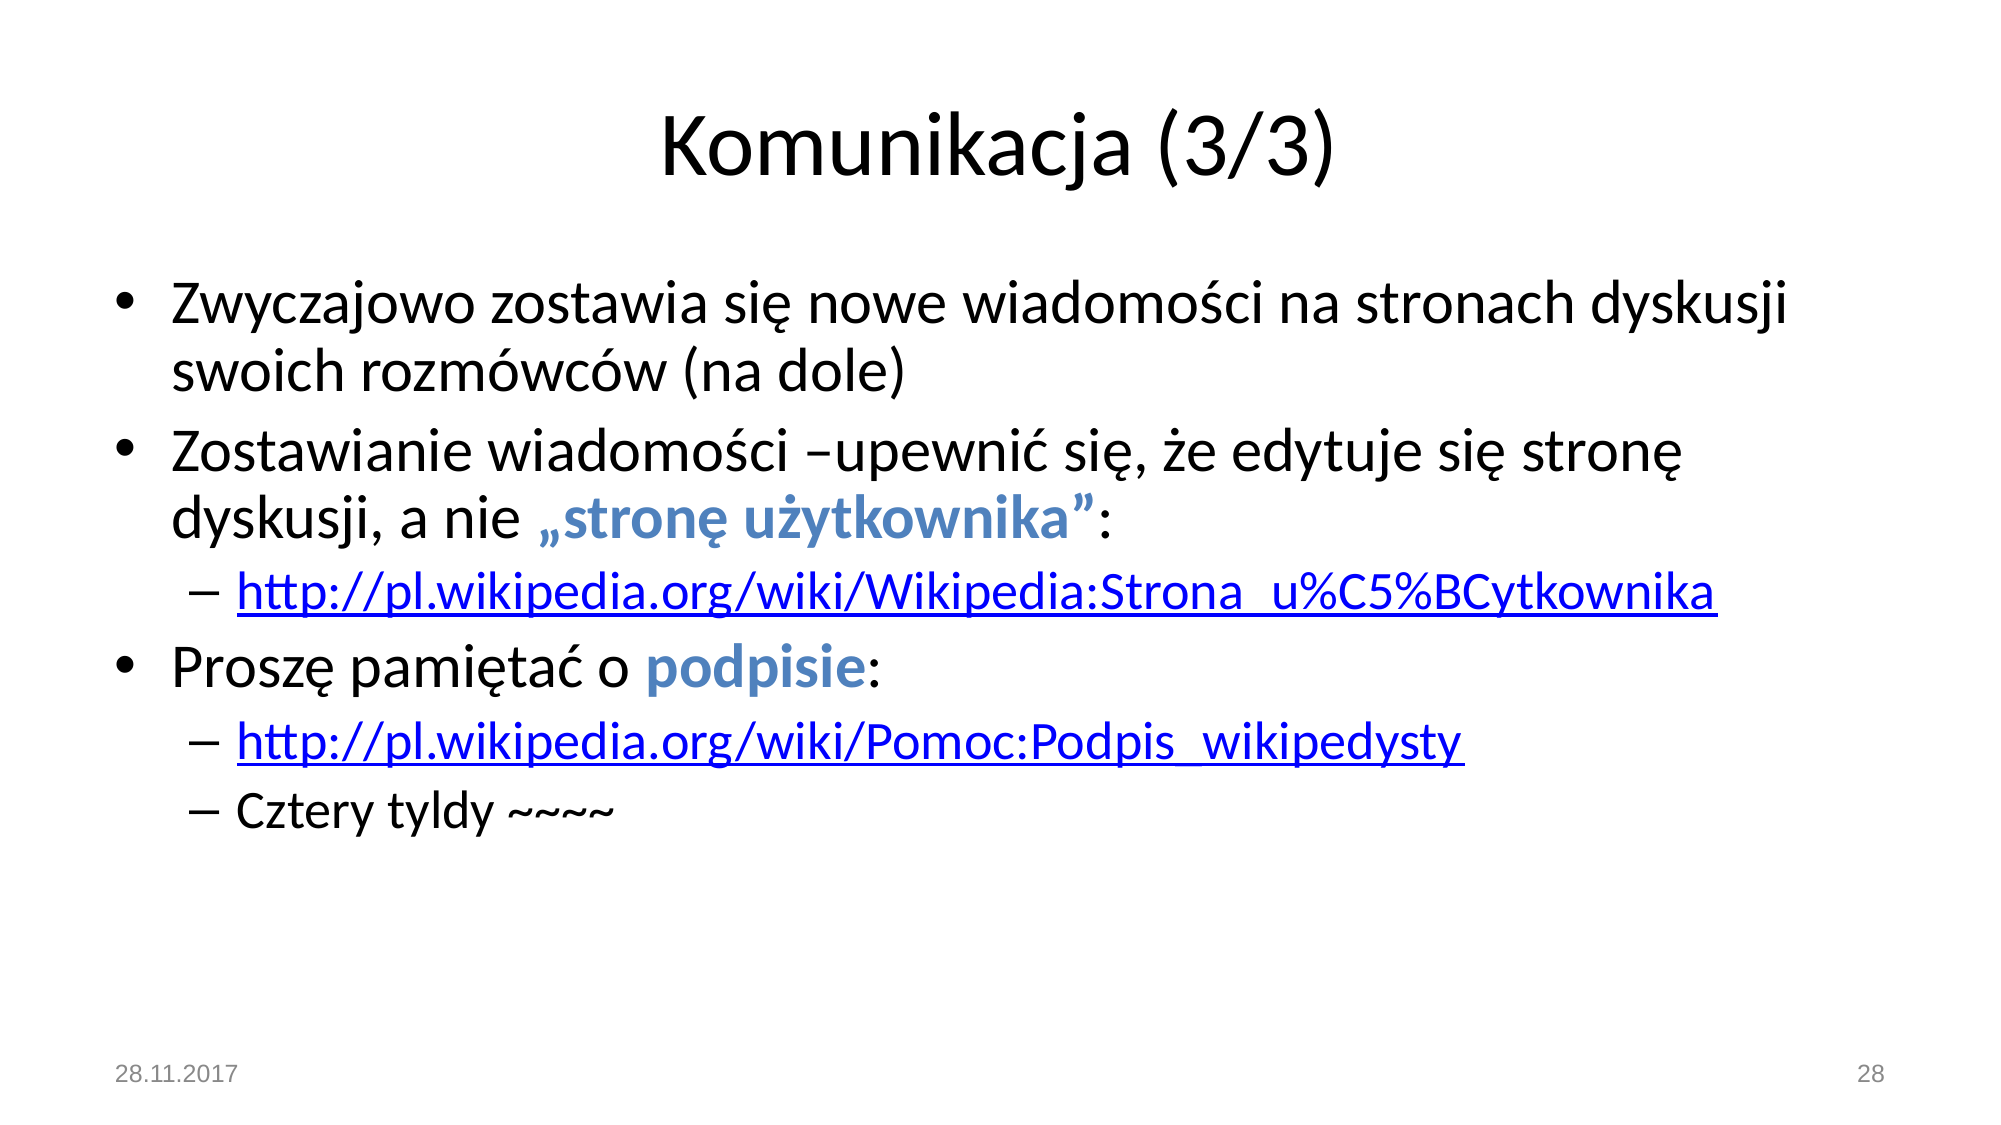

# Komunikacja (3/3)
Zwyczajowo zostawia się nowe wiadomości na stronach dyskusji swoich rozmówców (na dole)
Zostawianie wiadomości –upewnić się, że edytuje się stronę dyskusji, a nie „stronę użytkownika”:
http://pl.wikipedia.org/wiki/Wikipedia:Strona_u%C5%BCytkownika
Proszę pamiętać o podpisie:
http://pl.wikipedia.org/wiki/Pomoc:Podpis_wikipedysty
Cztery tyldy ~~~~
28.11.2017
28